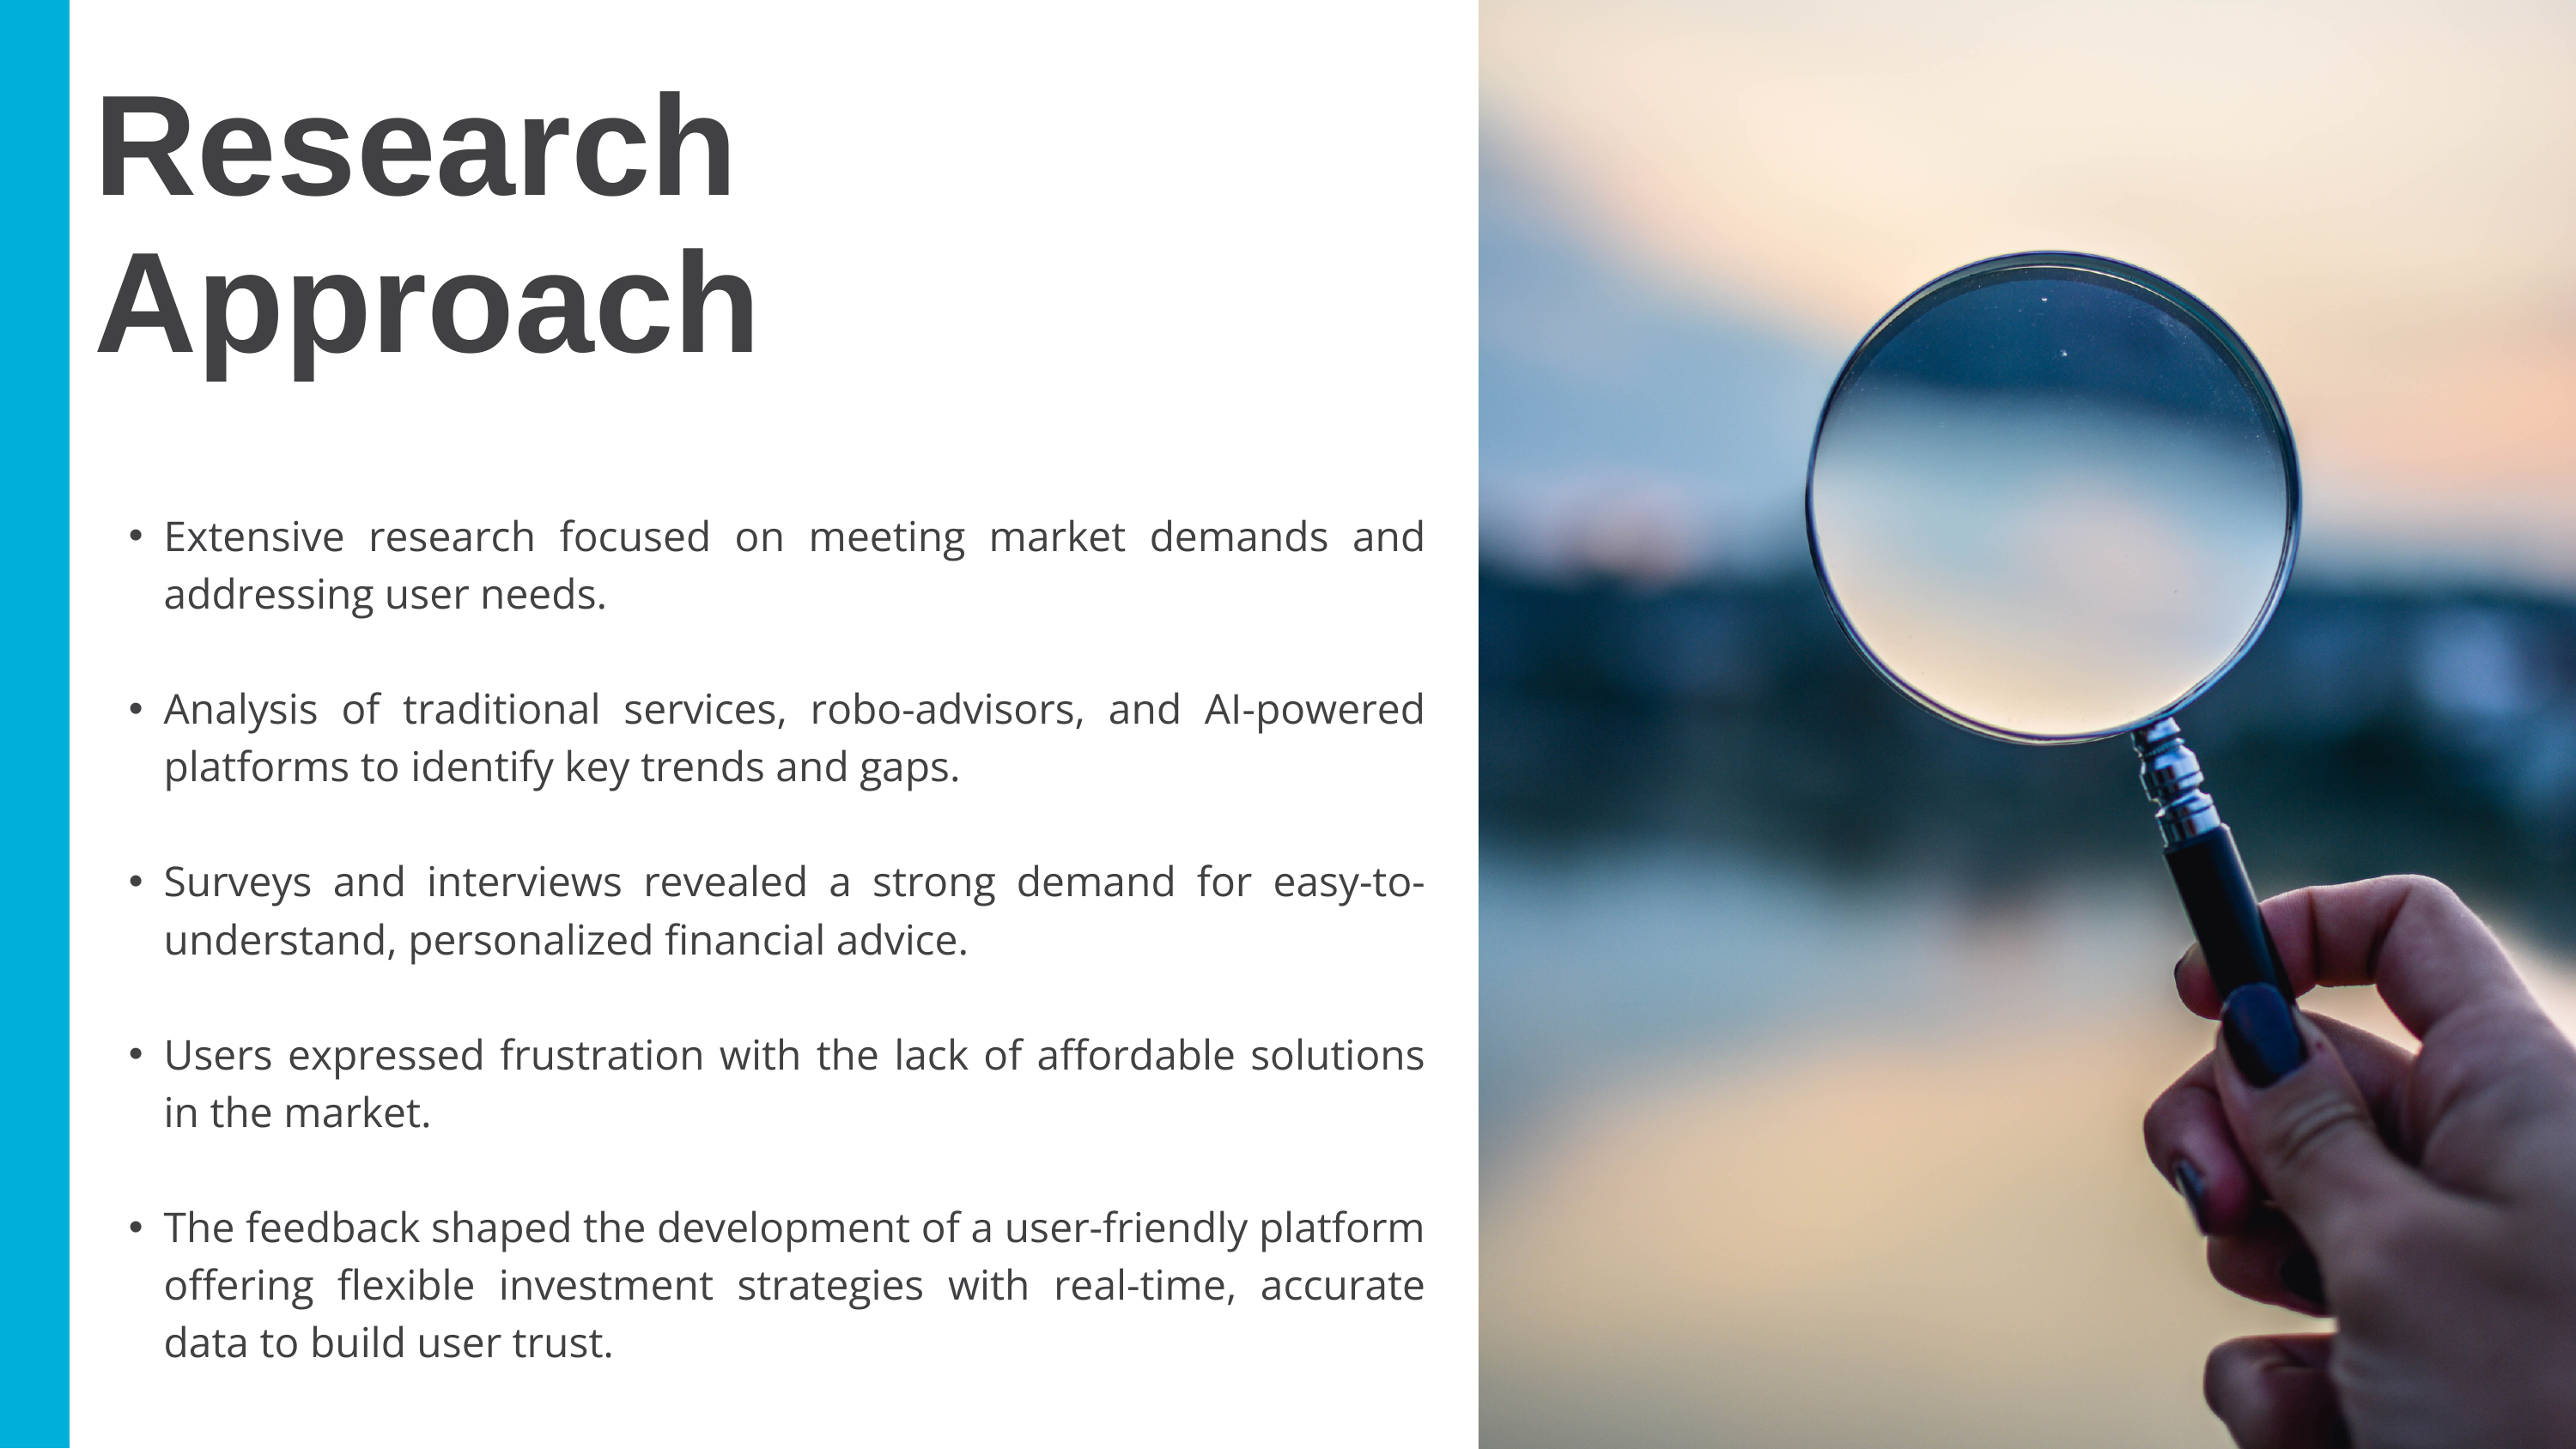

Research Approach
Extensive research focused on meeting market demands and addressing user needs.

Analysis of traditional services, robo-advisors, and AI-powered platforms to identify key trends and gaps.

Surveys and interviews revealed a strong demand for easy-to-understand, personalized financial advice.

Users expressed frustration with the lack of affordable solutions in the market.

The feedback shaped the development of a user-friendly platform offering flexible investment strategies with real-time, accurate data to build user trust.